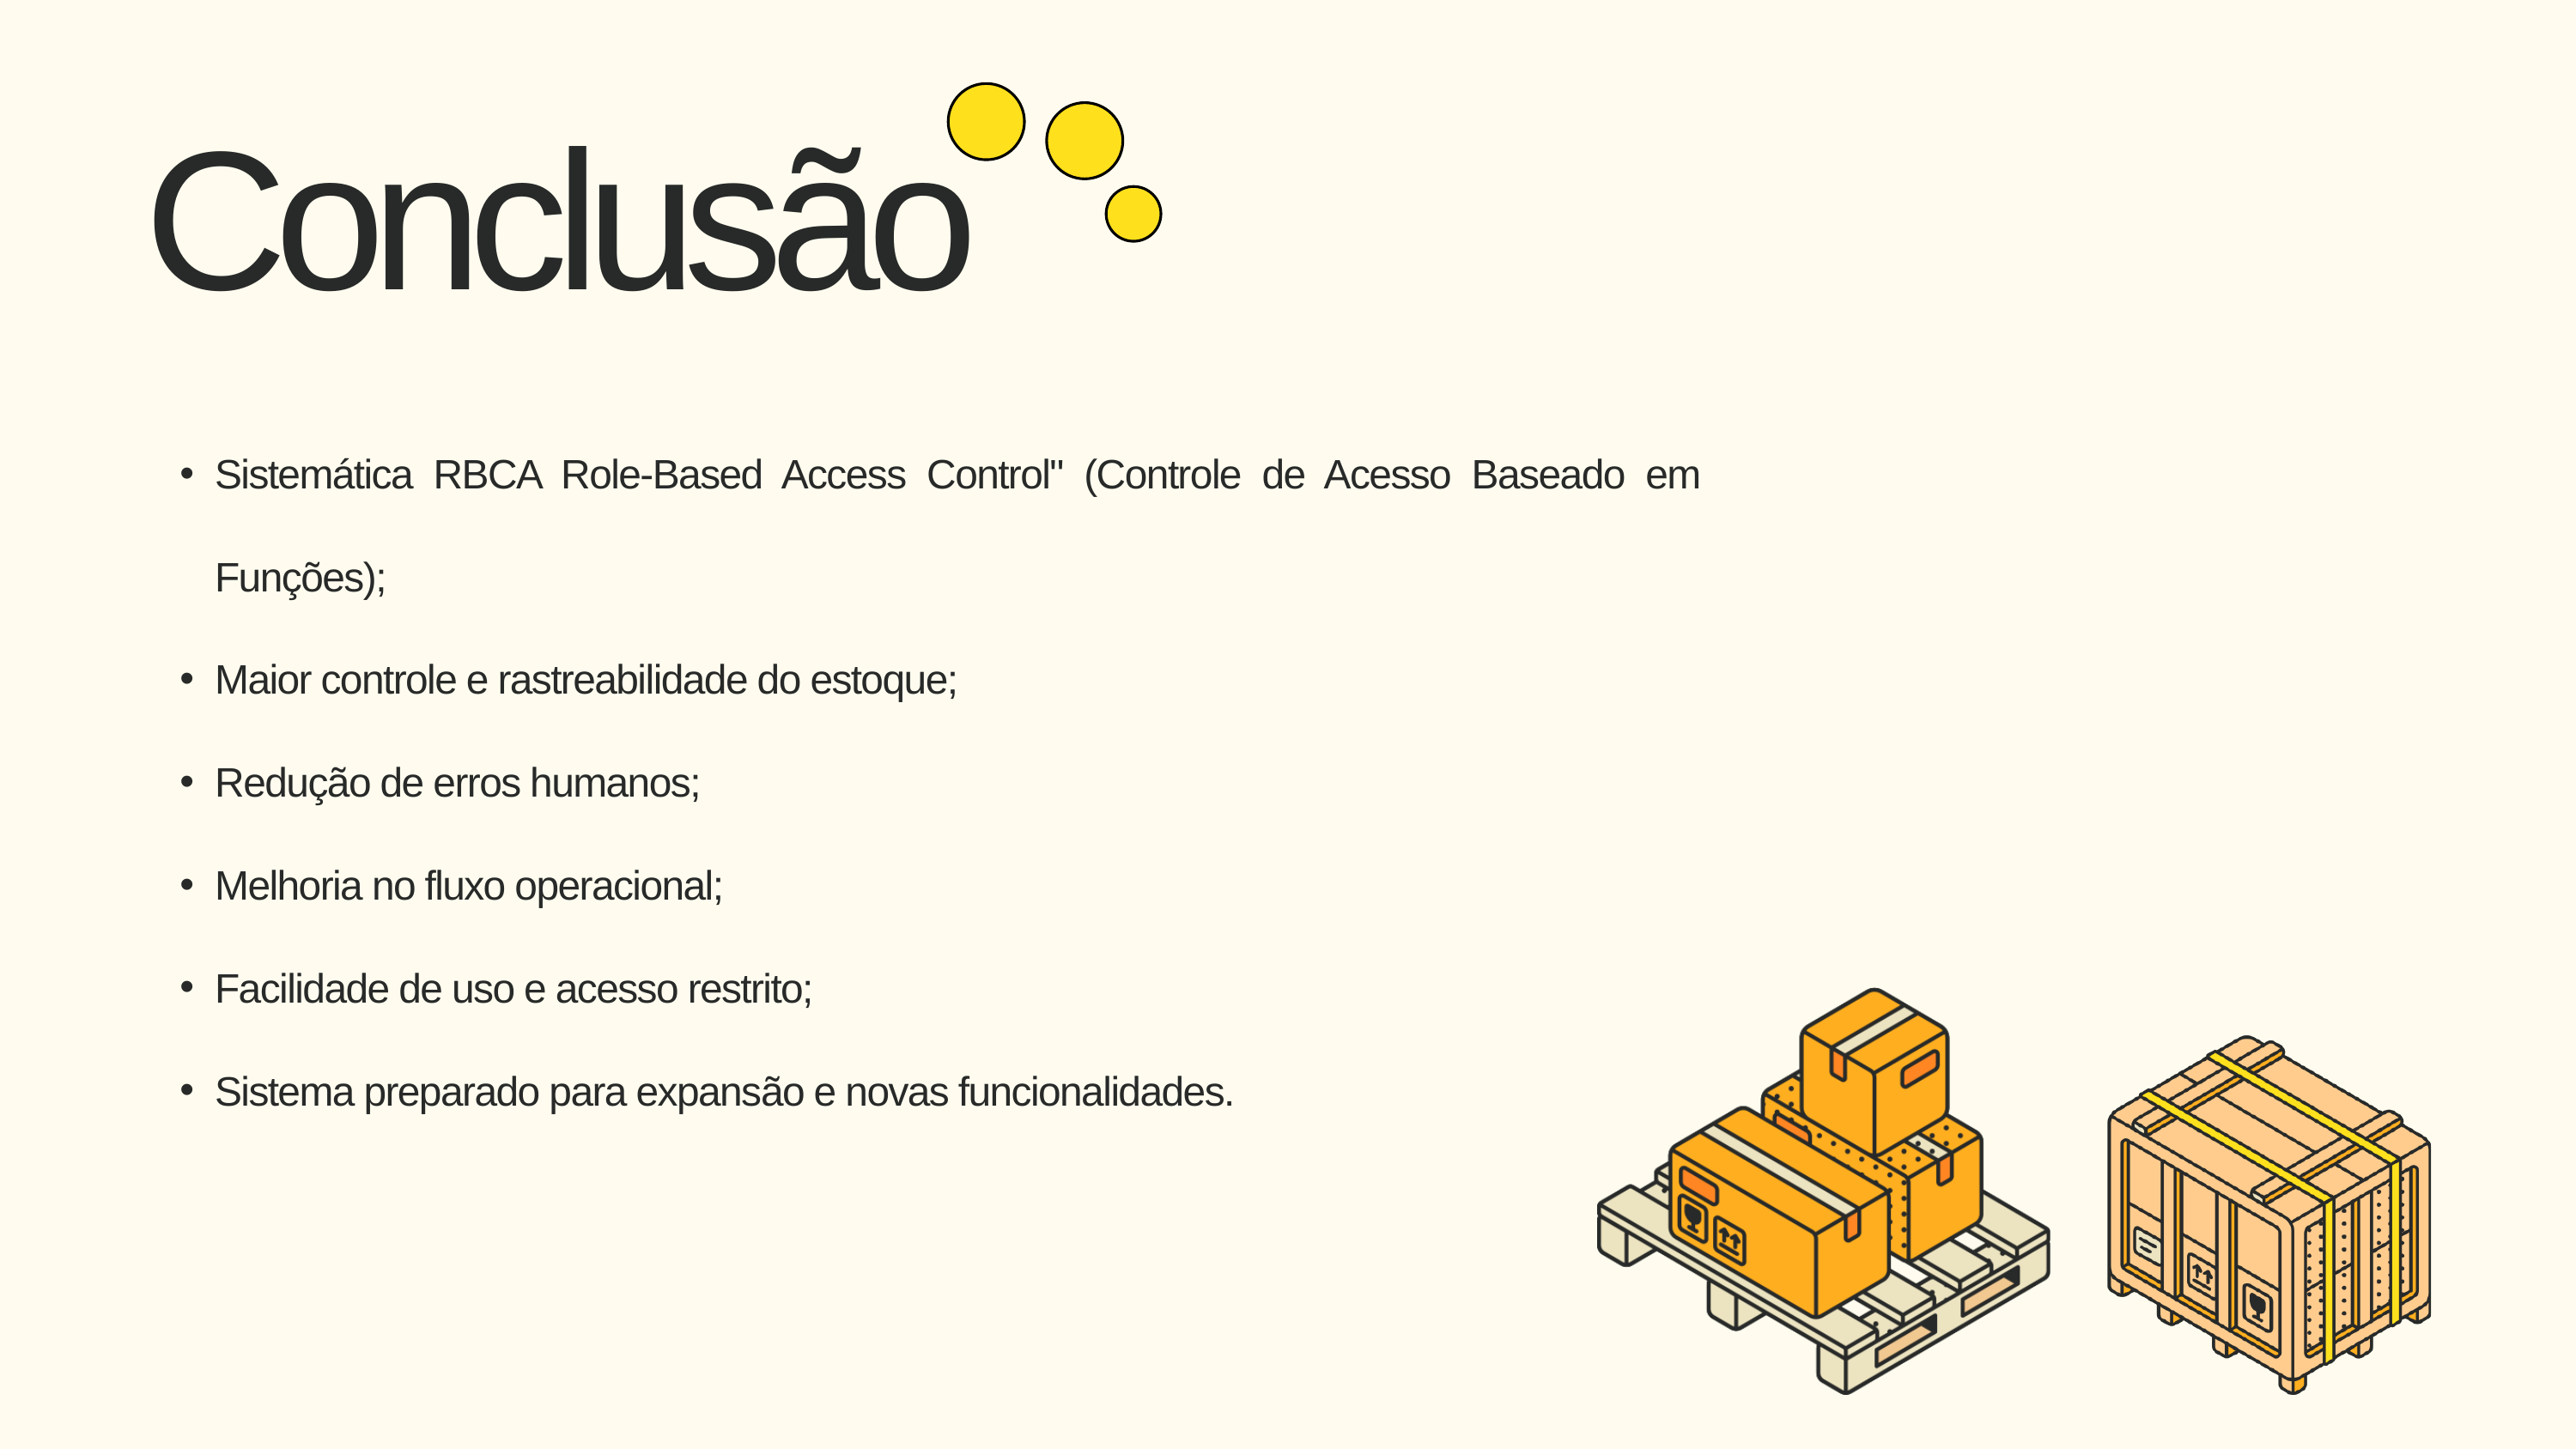

Conclusão

Sistemática RBCA Role-Based Access Control" (Controle de Acesso Baseado em Funções);
Maior controle e rastreabilidade do estoque;
Redução de erros humanos;
Melhoria no fluxo operacional;
Facilidade de uso e acesso restrito;
Sistema preparado para expansão e novas funcionalidades.